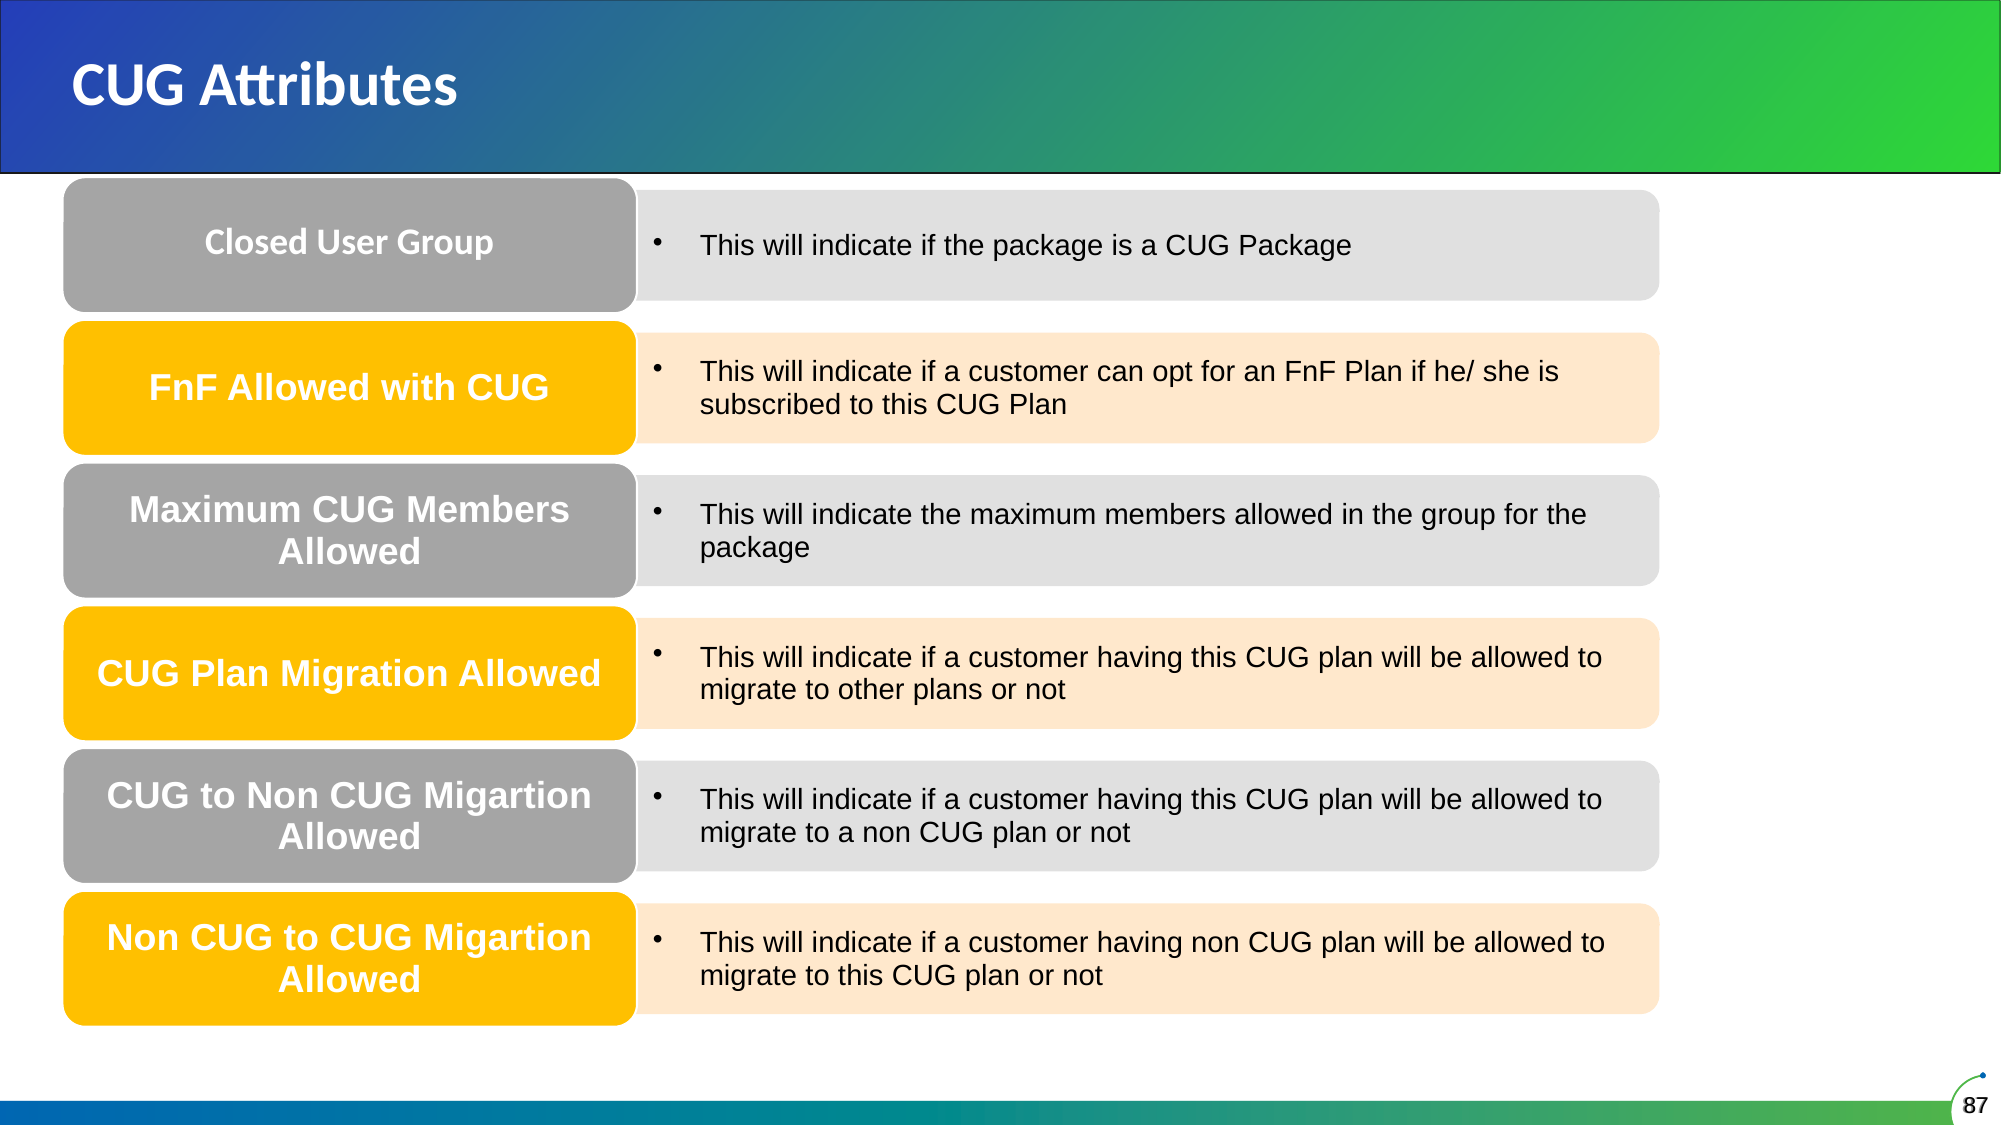

# CUG Attributes
Closed User Group
This will indicate if the package is a CUG Package
FnF Allowed with CUG
This will indicate if a customer can opt for an FnF Plan if he/ she is subscribed to this CUG Plan
Maximum CUG Members Allowed
This will indicate the maximum members allowed in the group for the package
CUG Plan Migration Allowed
This will indicate if a customer having this CUG plan will be allowed to migrate to other plans or not
CUG to Non CUG Migartion Allowed
This will indicate if a customer having this CUG plan will be allowed to migrate to a non CUG plan or not
Non CUG to CUG Migartion Allowed
This will indicate if a customer having non CUG plan will be allowed to migrate to this CUG plan or not